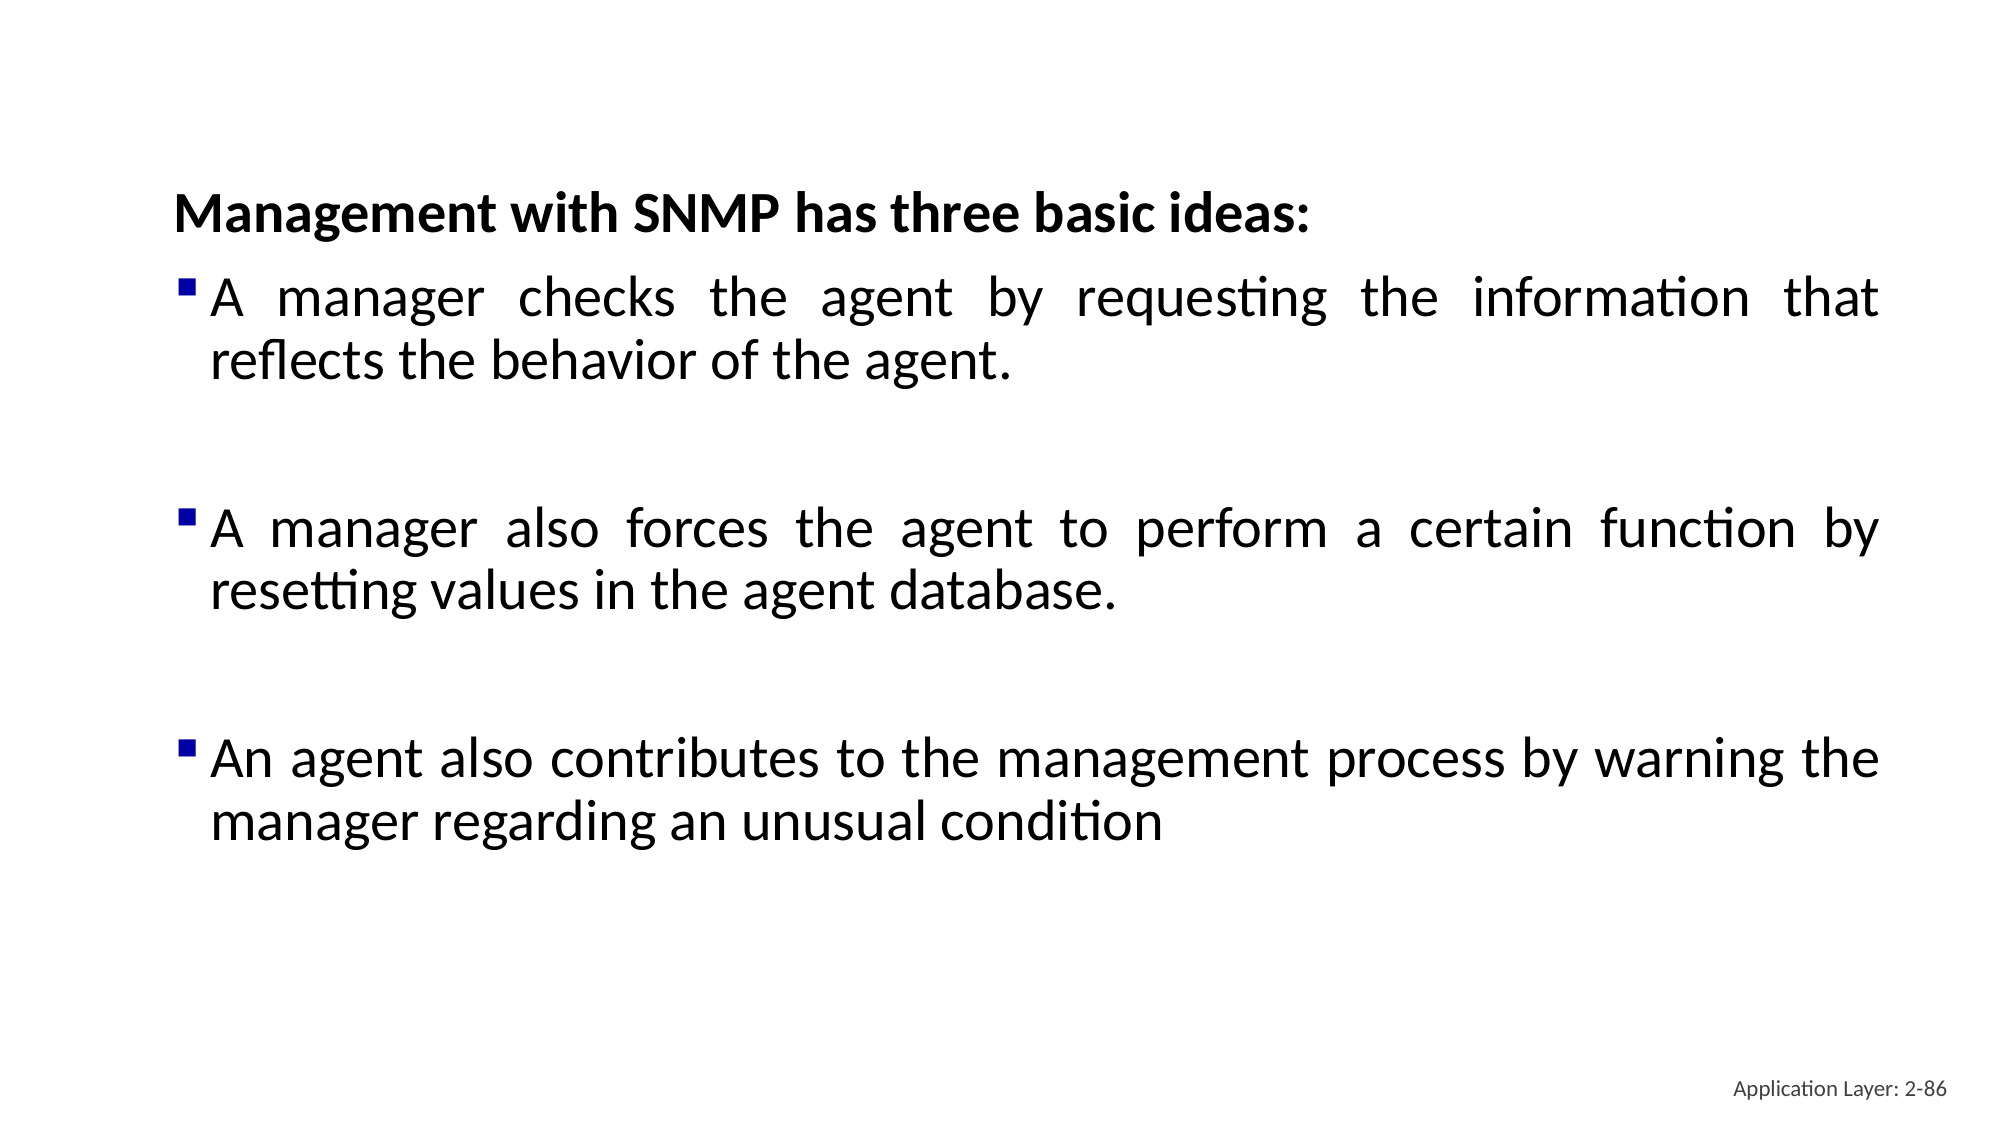

Management with SNMP has three basic ideas:
A manager checks the agent by requesting the information that reflects the behavior of the agent.

A manager also forces the agent to perform a certain function by resetting values in the agent database.

An agent also contributes to the management process by warning the manager regarding an unusual condition

Application Layer: 2-86